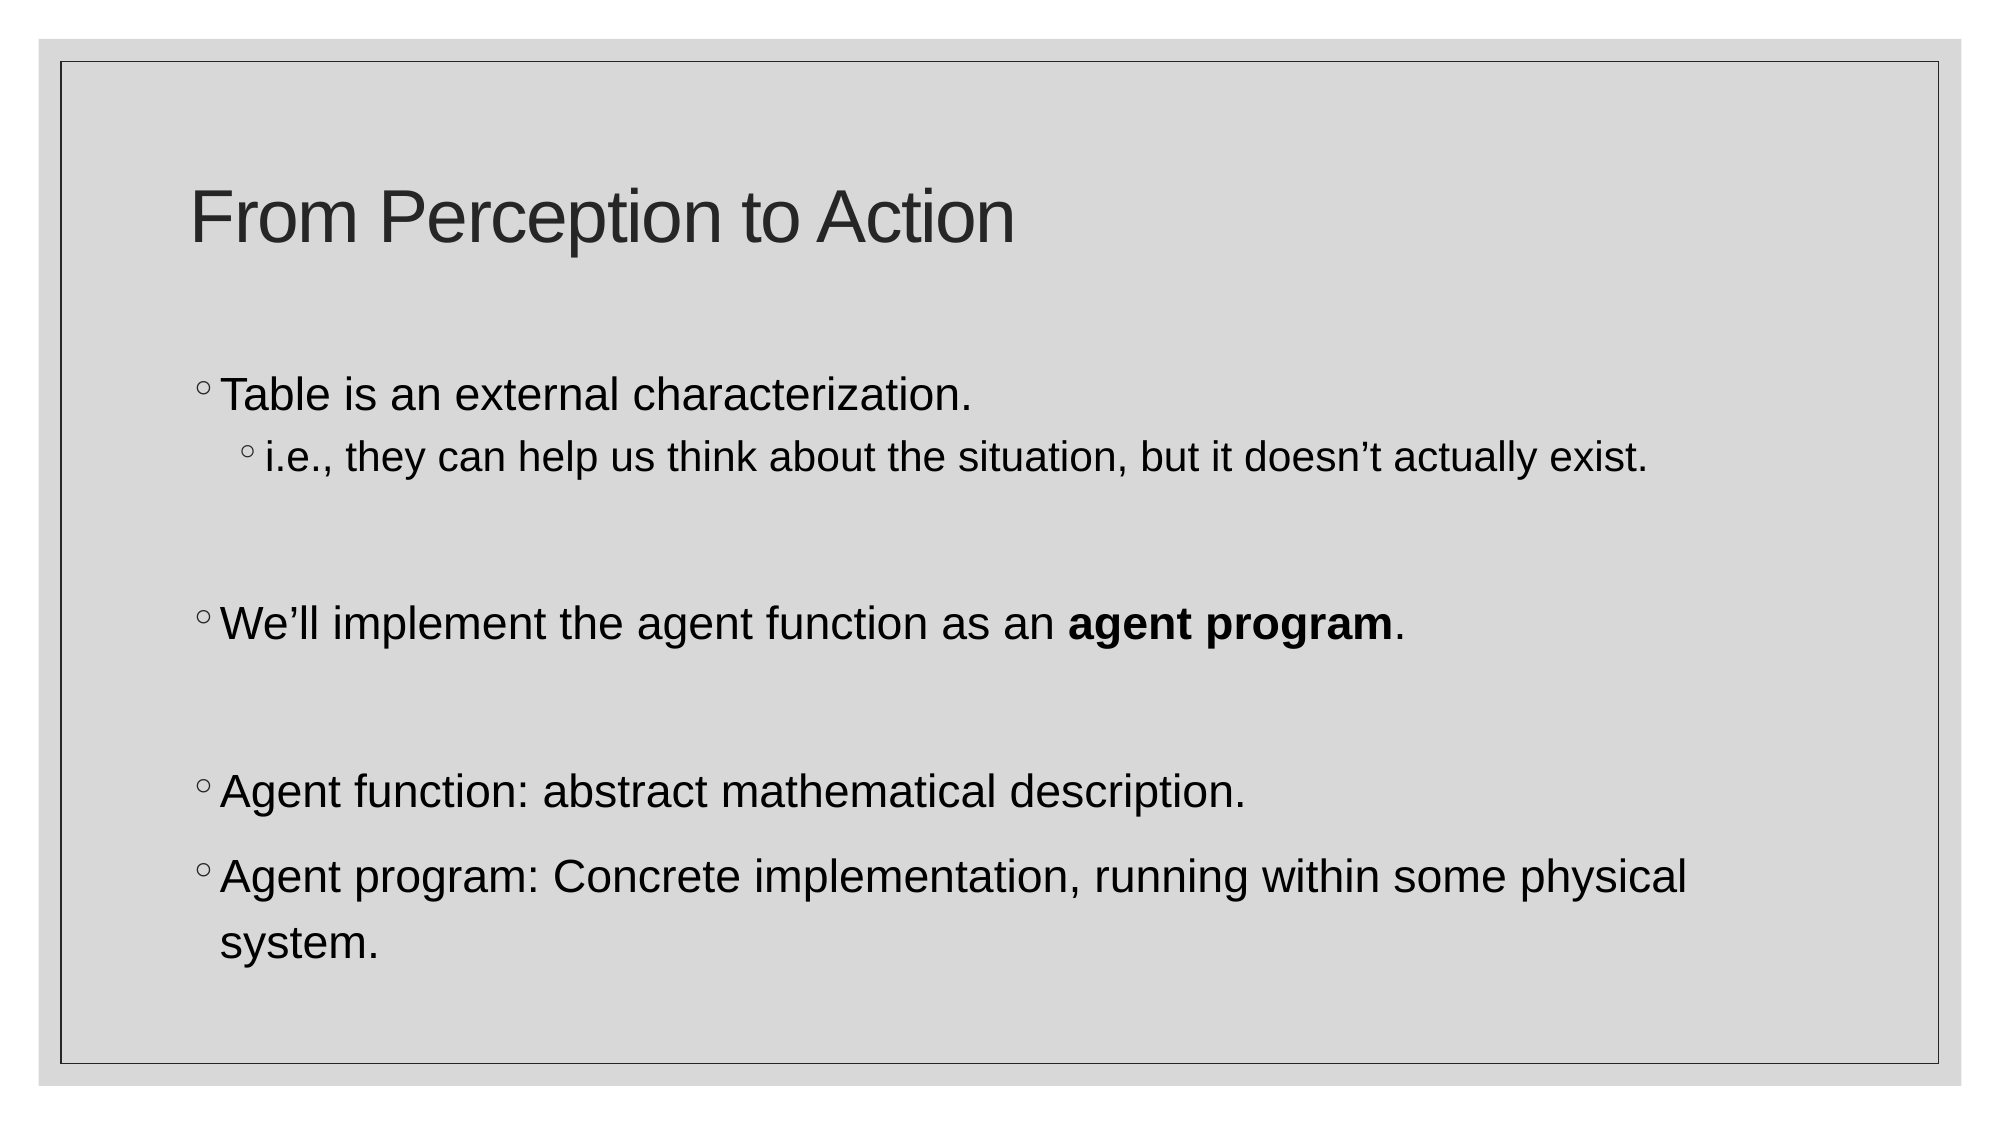

# From Perception to Action
Table is an external characterization.
i.e., they can help us think about the situation, but it doesn’t actually exist.

We’ll implement the agent function as an agent program.

Agent function: abstract mathematical description.
Agent program: Concrete implementation, running within some physical system.